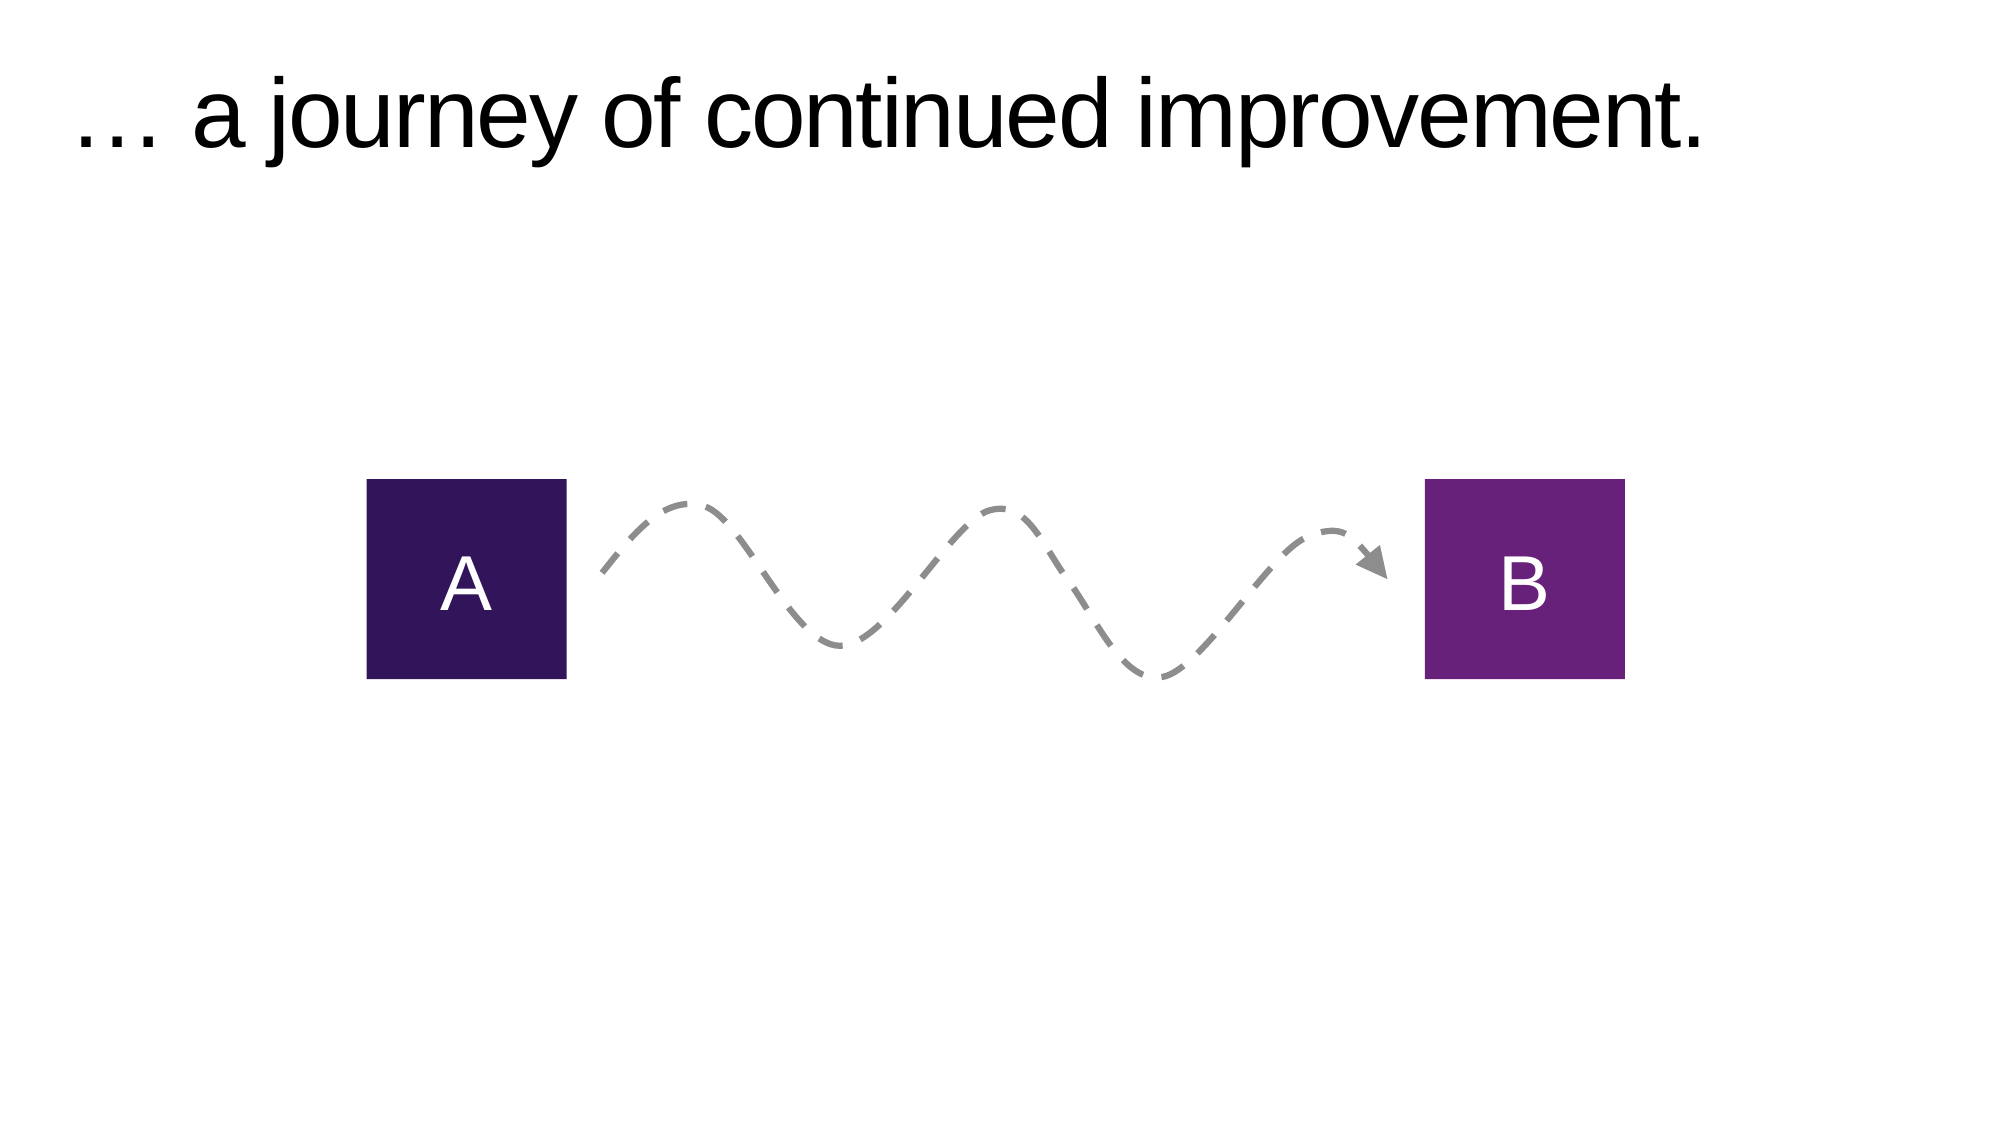

# … a journey of continued improvement.
A
B